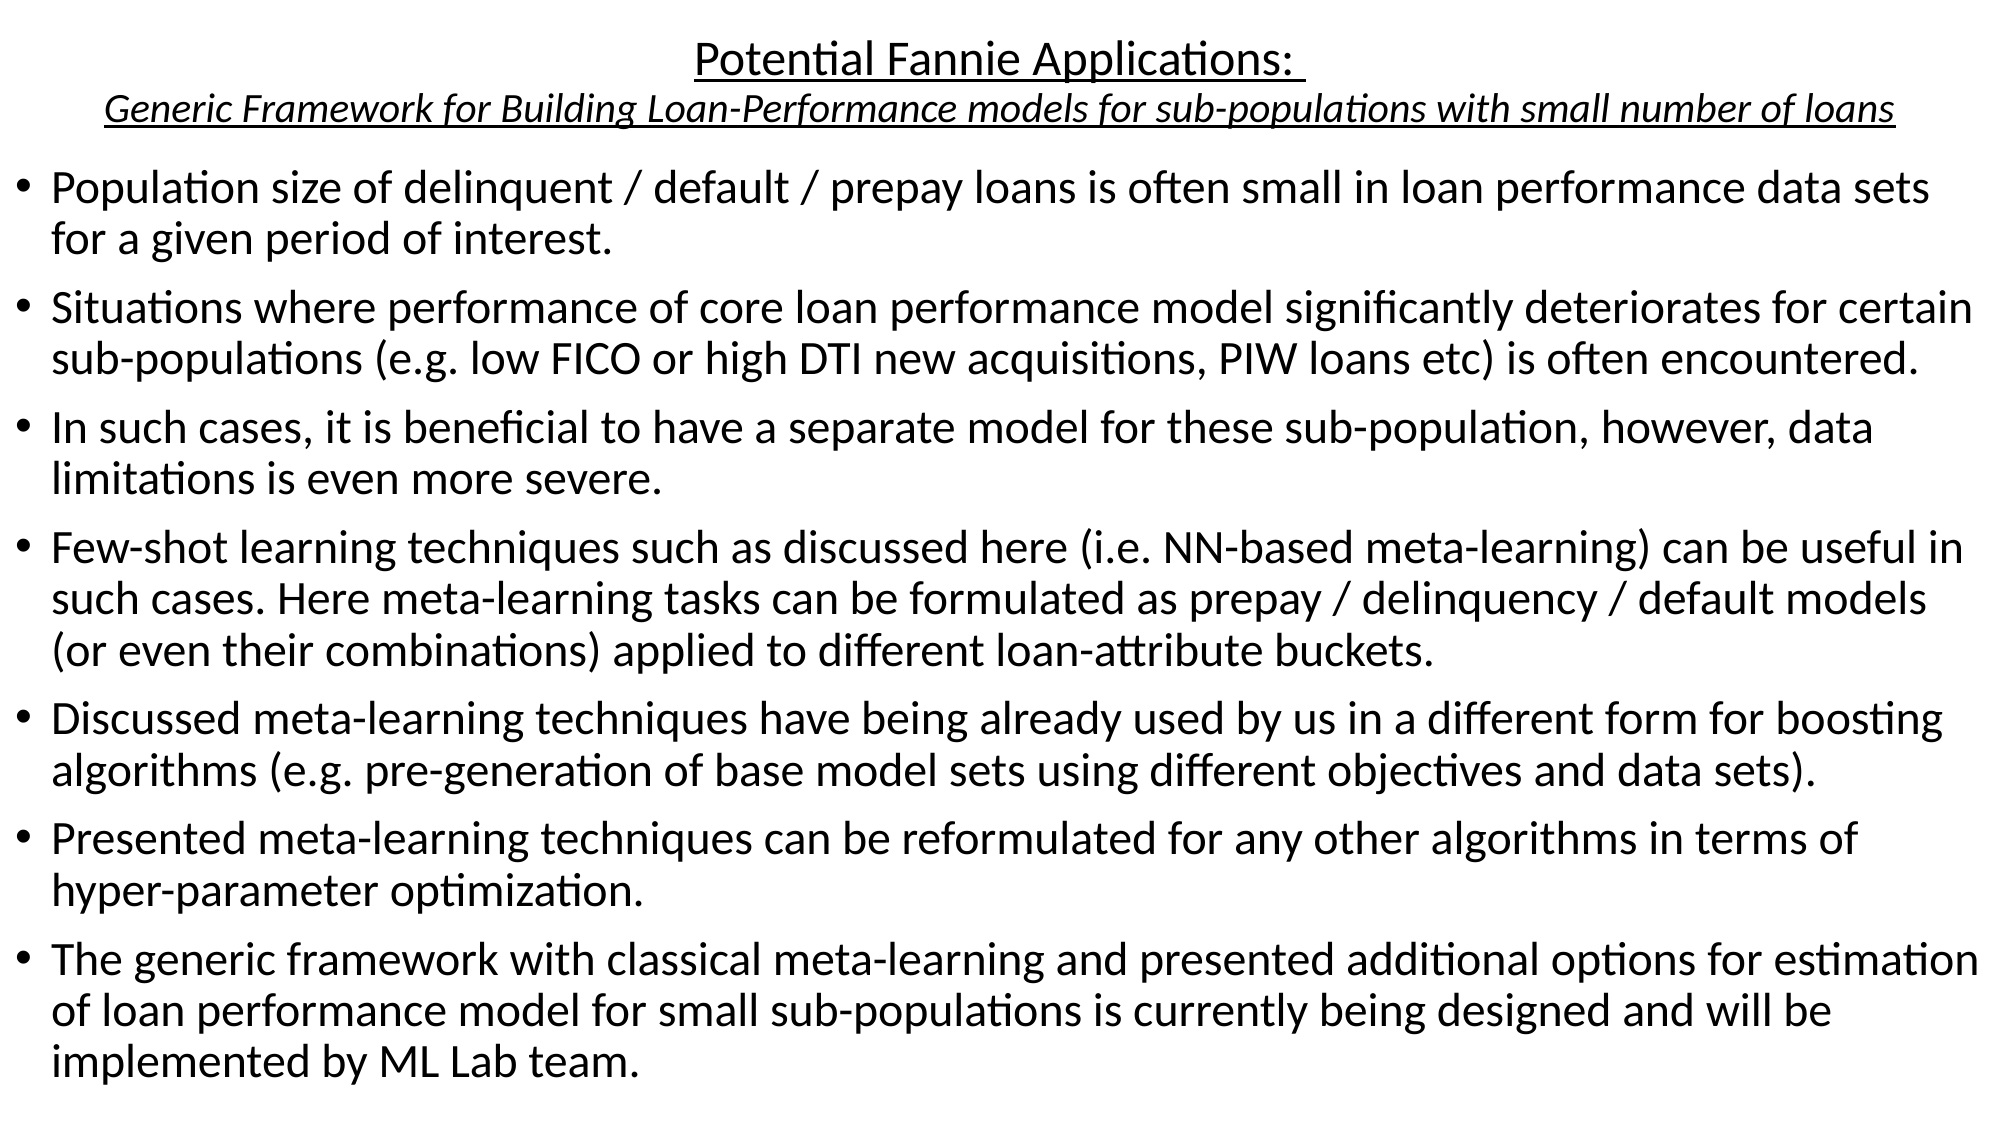

# Potential Fannie Applications: Generic Framework for Building Loan-Performance models for sub-populations with small number of loans
Population size of delinquent / default / prepay loans is often small in loan performance data sets for a given period of interest.
Situations where performance of core loan performance model significantly deteriorates for certain sub-populations (e.g. low FICO or high DTI new acquisitions, PIW loans etc) is often encountered.
In such cases, it is beneficial to have a separate model for these sub-population, however, data limitations is even more severe.
Few-shot learning techniques such as discussed here (i.e. NN-based meta-learning) can be useful in such cases. Here meta-learning tasks can be formulated as prepay / delinquency / default models (or even their combinations) applied to different loan-attribute buckets.
Discussed meta-learning techniques have being already used by us in a different form for boosting algorithms (e.g. pre-generation of base model sets using different objectives and data sets).
Presented meta-learning techniques can be reformulated for any other algorithms in terms of hyper-parameter optimization.
The generic framework with classical meta-learning and presented additional options for estimation of loan performance model for small sub-populations is currently being designed and will be implemented by ML Lab team.